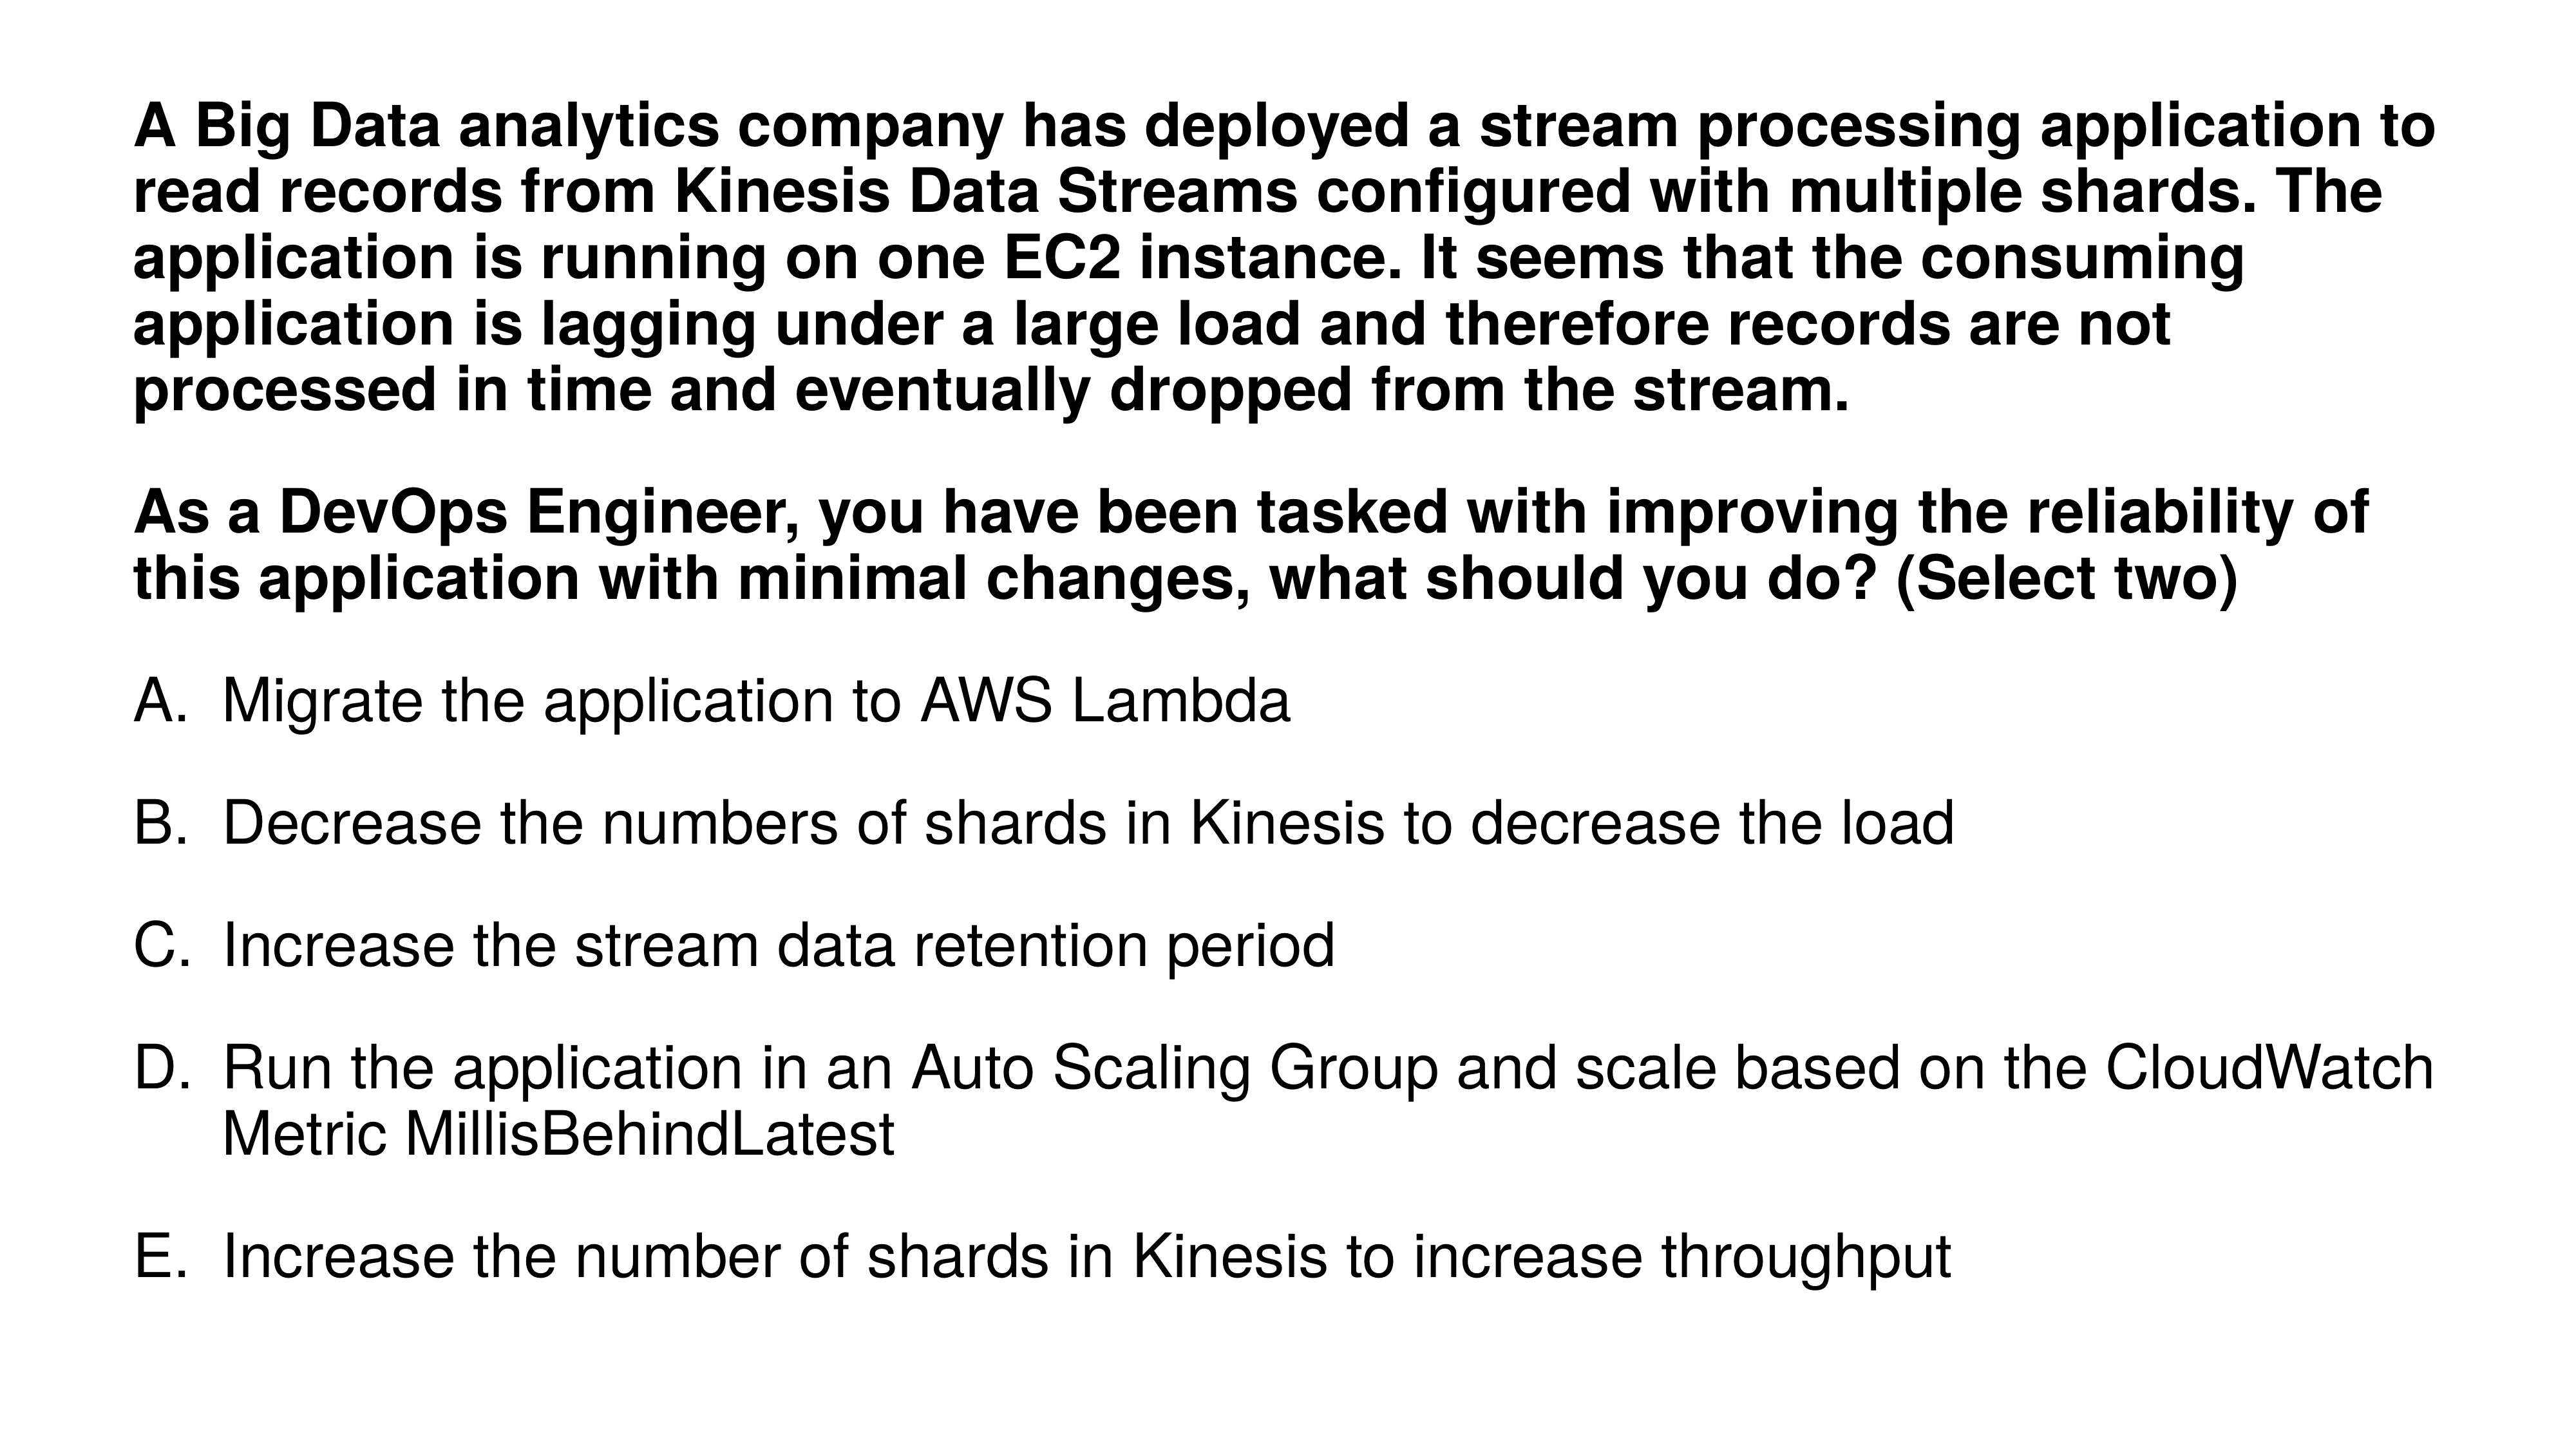

A Big Data analytics company has deployed a stream processing application to read records from Kinesis Data Streams configured with multiple shards. The application is running on one EC2 instance. It seems that the consuming application is lagging under a large load and therefore records are not processed in time and eventually dropped from the stream.
As a DevOps Engineer, you have been tasked with improving the reliability of this application with minimal changes, what should you do? (Select two)
Migrate the application to AWS Lambda
Decrease the numbers of shards in Kinesis to decrease the load
Increase the stream data retention period
Run the application in an Auto Scaling Group and scale based on the CloudWatch Metric MillisBehindLatest
Increase the number of shards in Kinesis to increase throughput